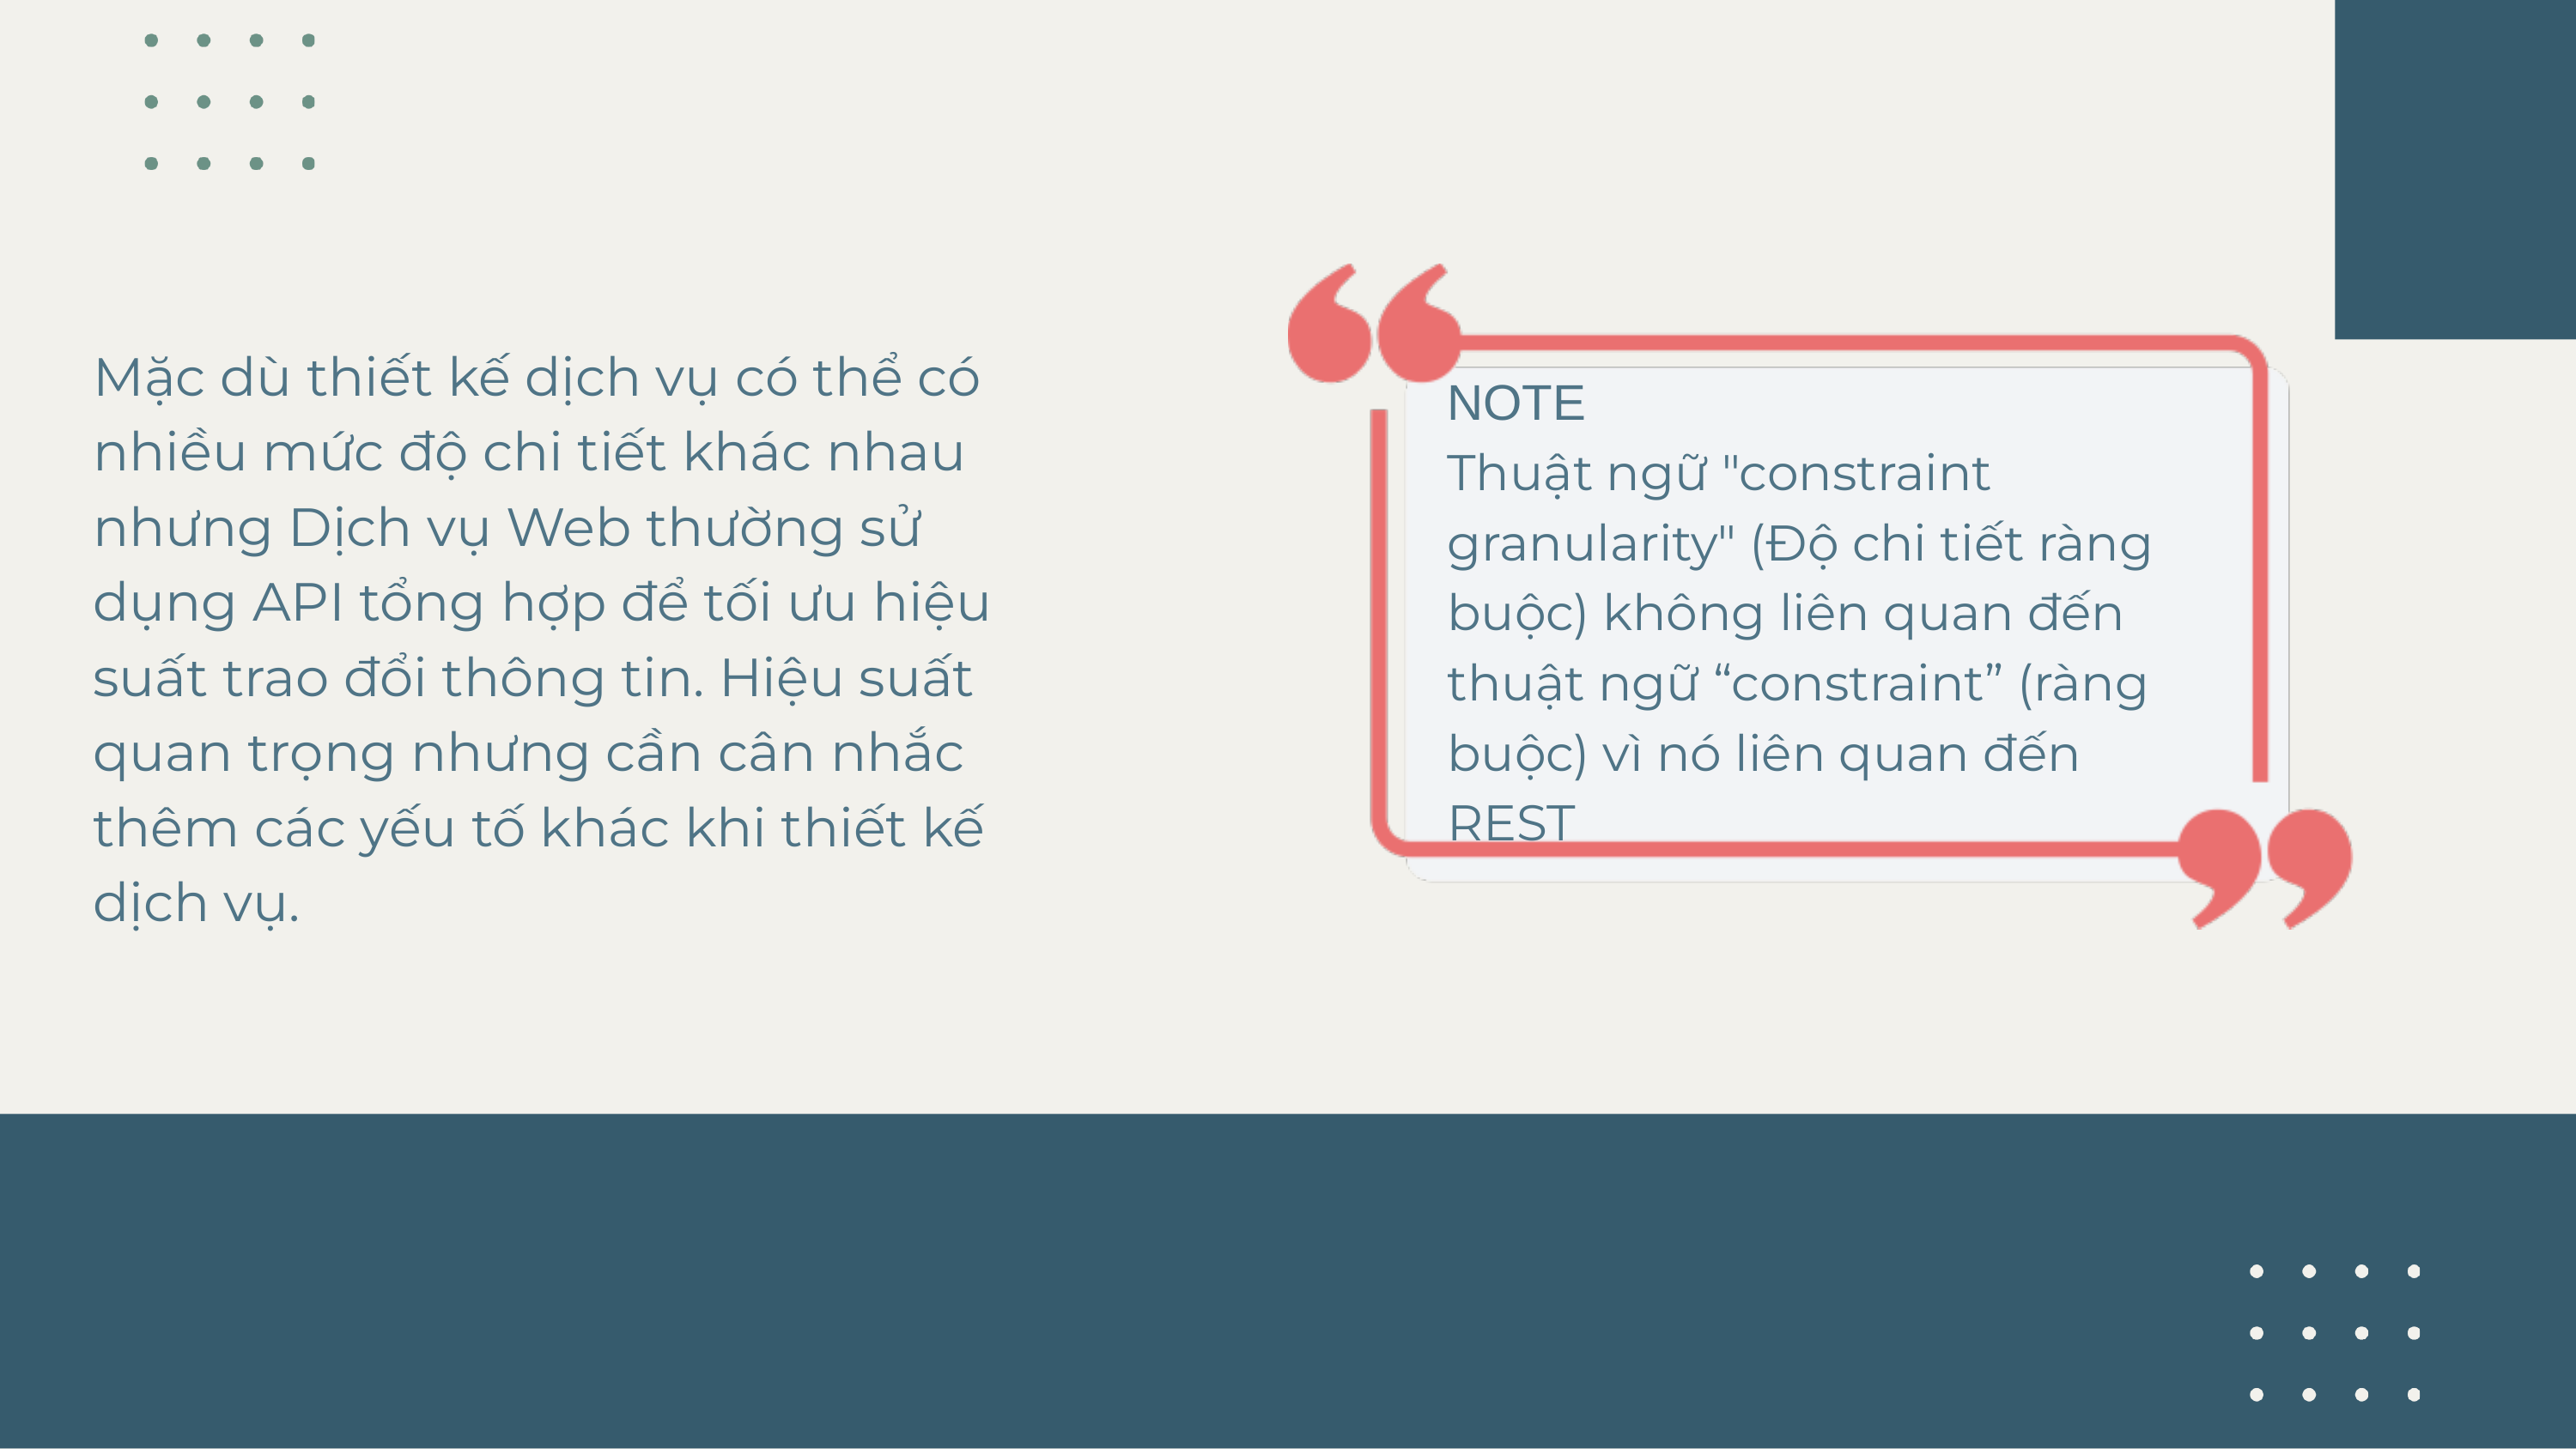

NOTE
Thuật ngữ "constraint granularity" (Độ chi tiết ràng buộc) không liên quan đến thuật ngữ “constraint” (ràng buộc) vì nó liên quan đến REST
Mặc dù thiết kế dịch vụ có thể có nhiều mức độ chi tiết khác nhau nhưng Dịch vụ Web thường sử dụng API tổng hợp để tối ưu hiệu suất trao đổi thông tin. Hiệu suất quan trọng nhưng cần cân nhắc thêm các yếu tố khác khi thiết kế dịch vụ.